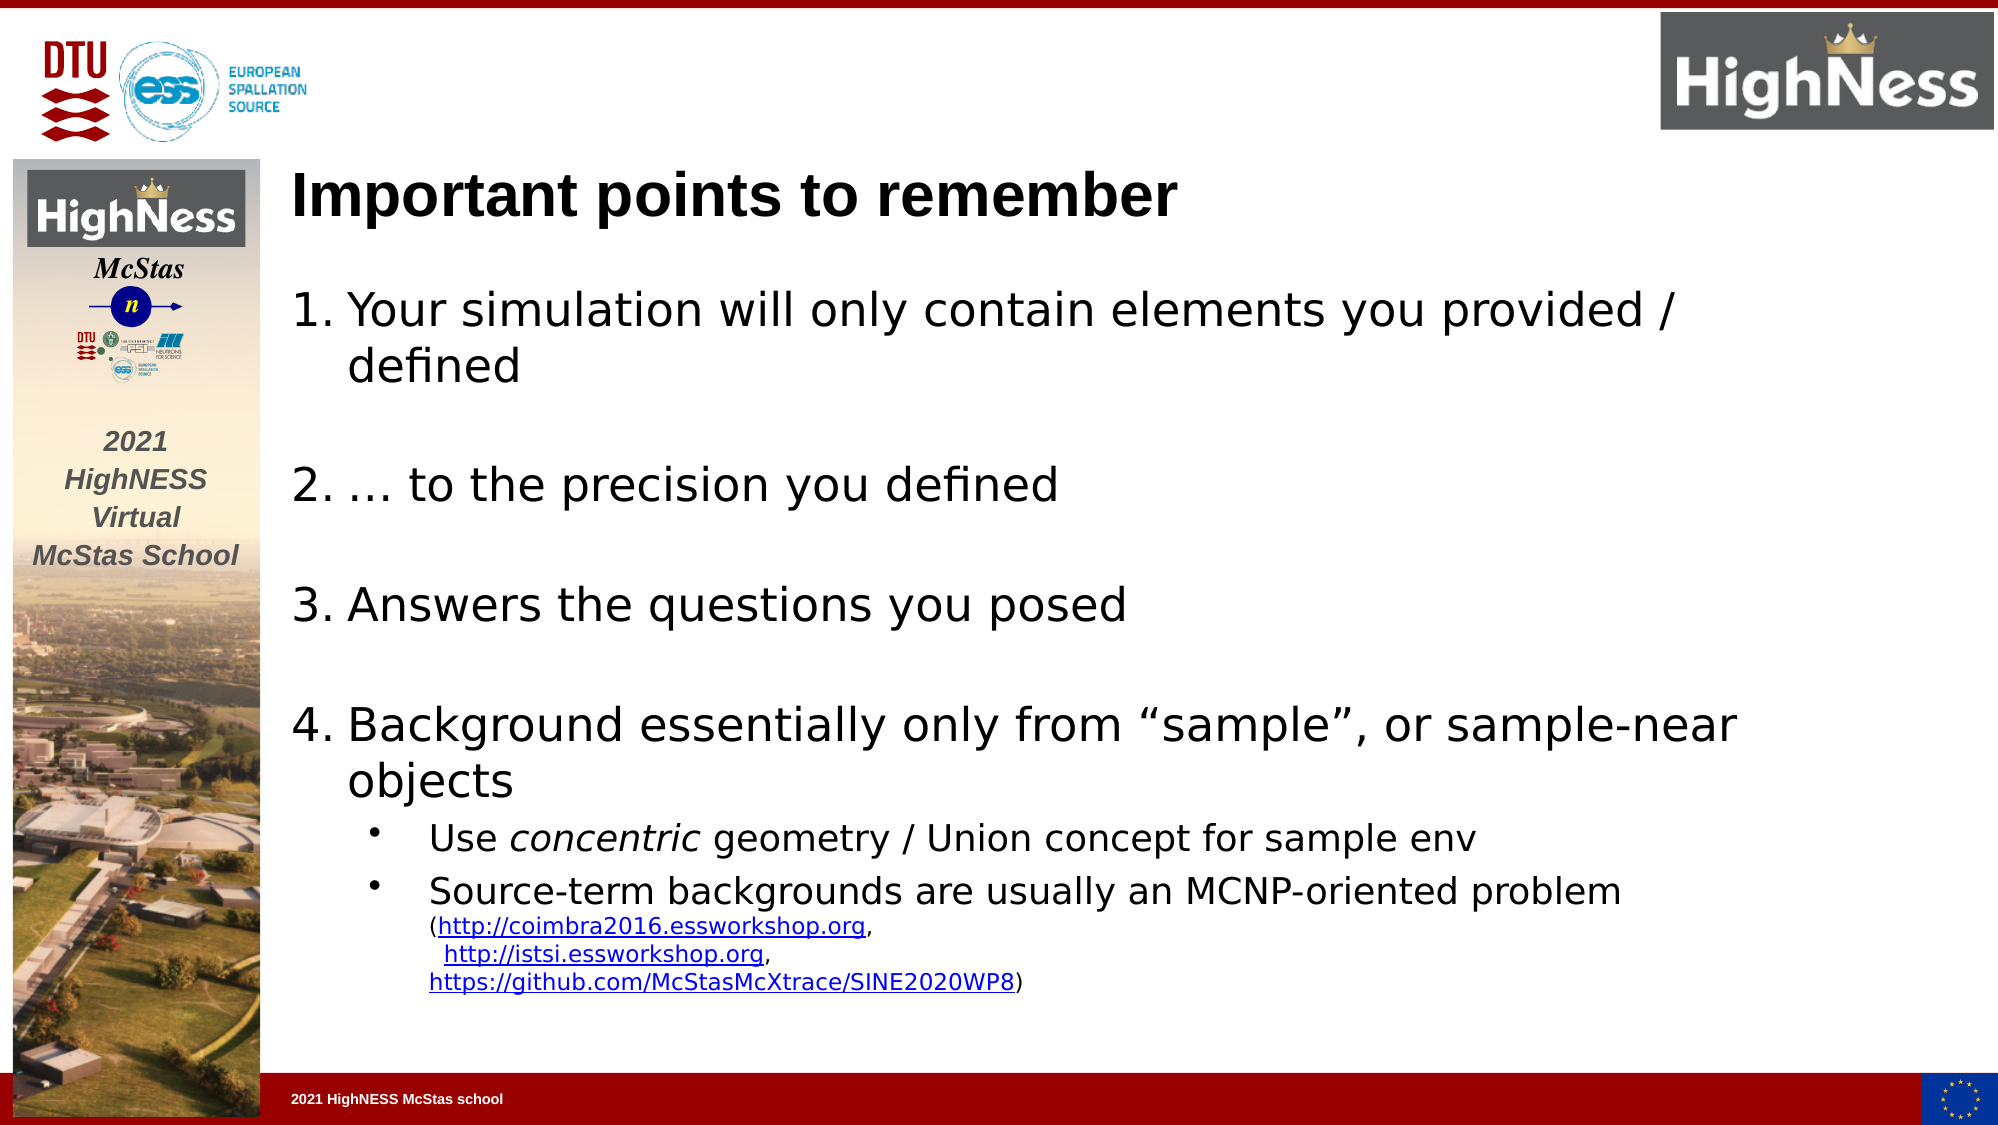

# Important points to remember
Your simulation will only contain elements you provided / defined
… to the precision you defined
Answers the questions you posed
Background essentially only from “sample”, or sample-near objects
Use concentric geometry / Union concept for sample env
Source-term backgrounds are usually an MCNP-oriented problem
(http://coimbra2016.essworkshop.org,
  http://istsi.essworkshop.org,
https://github.com/McStasMcXtrace/SINE2020WP8)
6